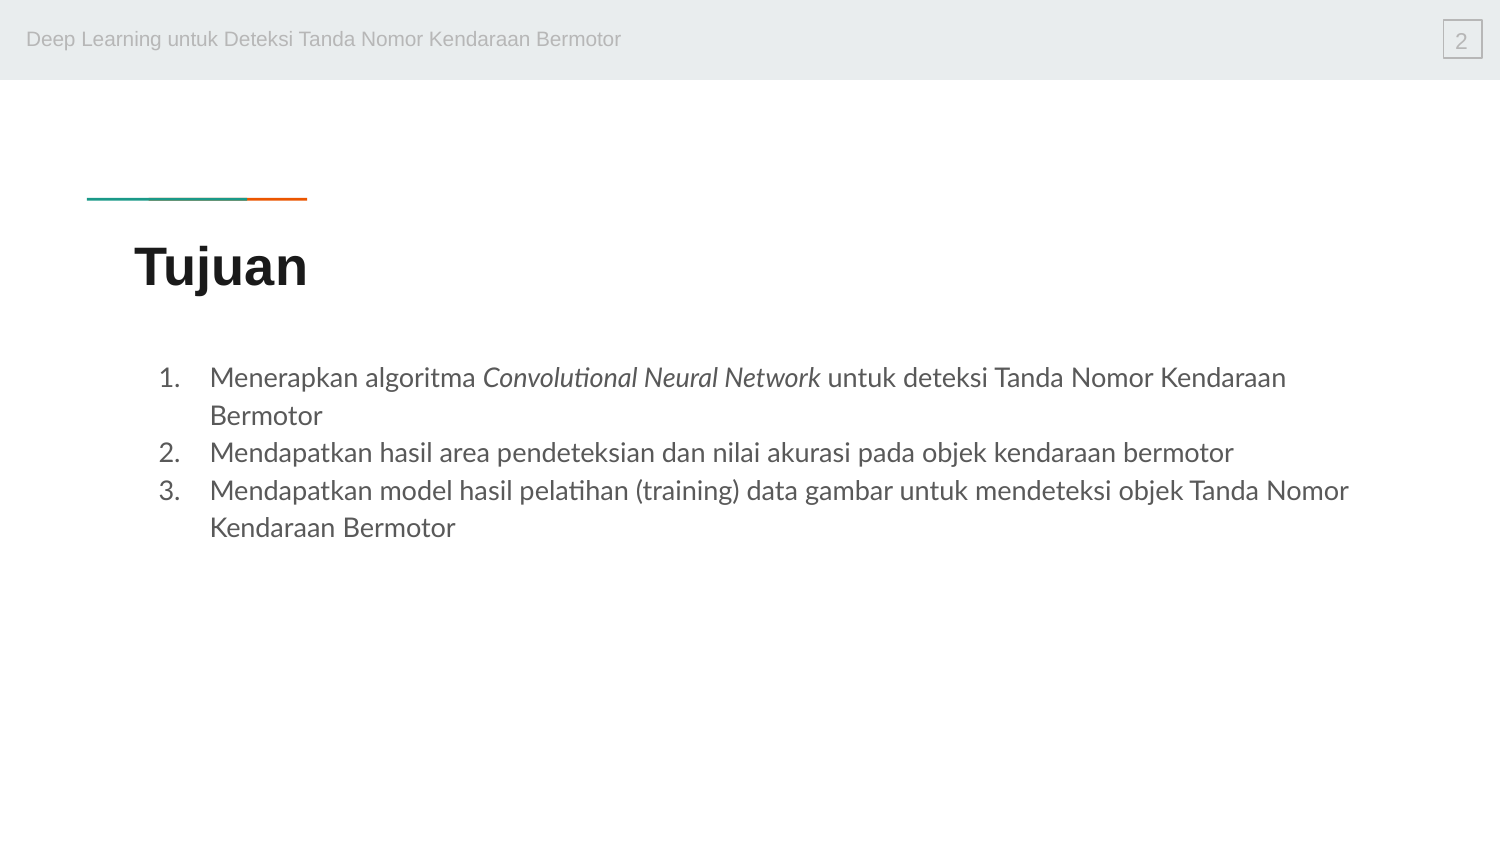

Deep Learning untuk Deteksi Tanda Nomor Kendaraan Bermotor
2

# Tujuan
Menerapkan algoritma Convolutional Neural Network untuk deteksi Tanda Nomor Kendaraan Bermotor
Mendapatkan hasil area pendeteksian dan nilai akurasi pada objek kendaraan bermotor
Mendapatkan model hasil pelatihan (training) data gambar untuk mendeteksi objek Tanda Nomor Kendaraan Bermotor